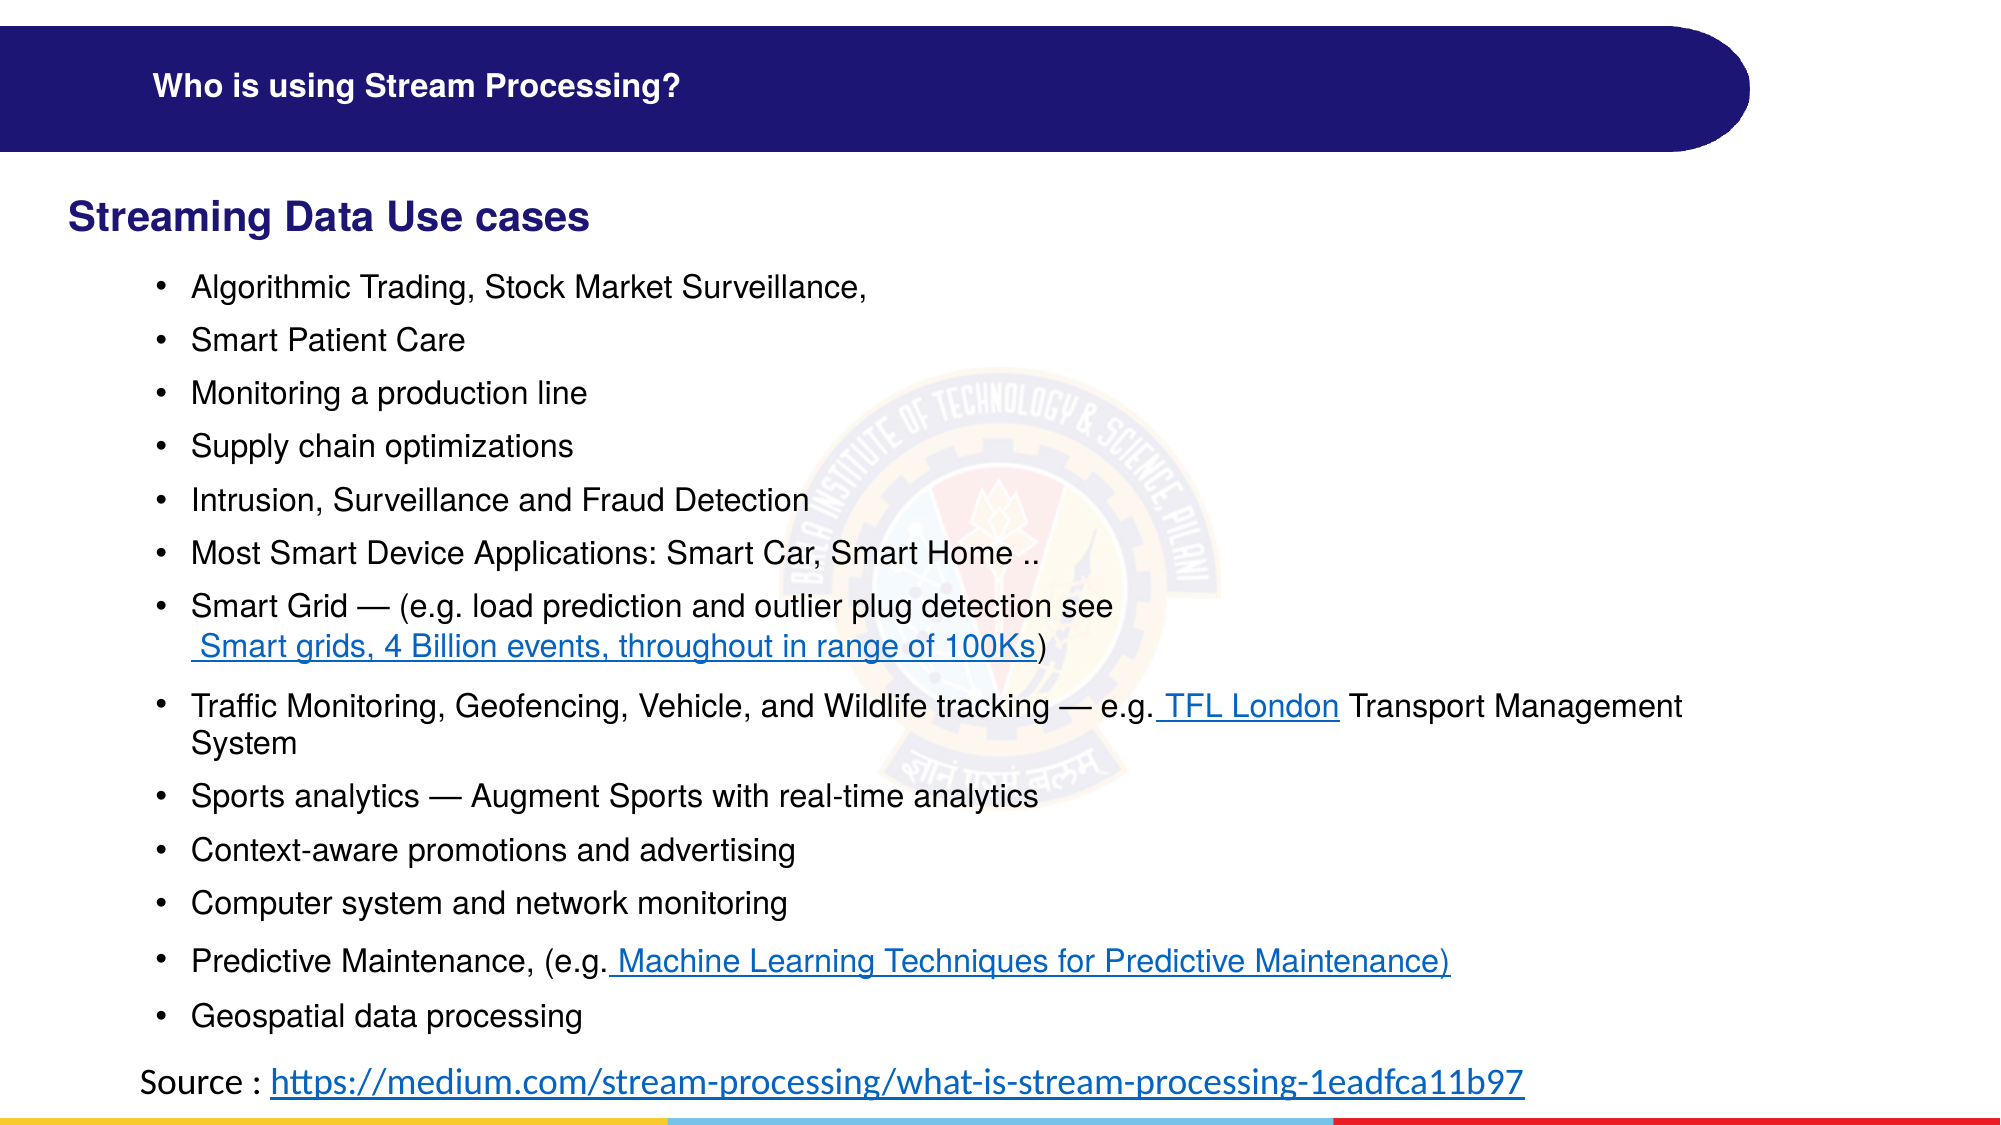

# Who is using Stream Processing?
Streaming Data Use cases
Algorithmic Trading, Stock Market Surveillance,
Smart Patient Care
Monitoring a production line
Supply chain optimizations
Intrusion, Surveillance and Fraud Detection
Most Smart Device Applications: Smart Car, Smart Home ..
Smart Grid — (e.g. load prediction and outlier plug detection see Smart grids, 4 Billion events, throughout in range of 100Ks)
Traffic Monitoring, Geofencing, Vehicle, and Wildlife tracking — e.g. TFL London Transport Management System
Sports analytics — Augment Sports with real-time analytics
Context-aware promotions and advertising
Computer system and network monitoring
Predictive Maintenance, (e.g. Machine Learning Techniques for Predictive Maintenance)
Geospatial data processing

Source : https://medium.com/stream-processing/what-is-stream-processing-1eadfca11b97